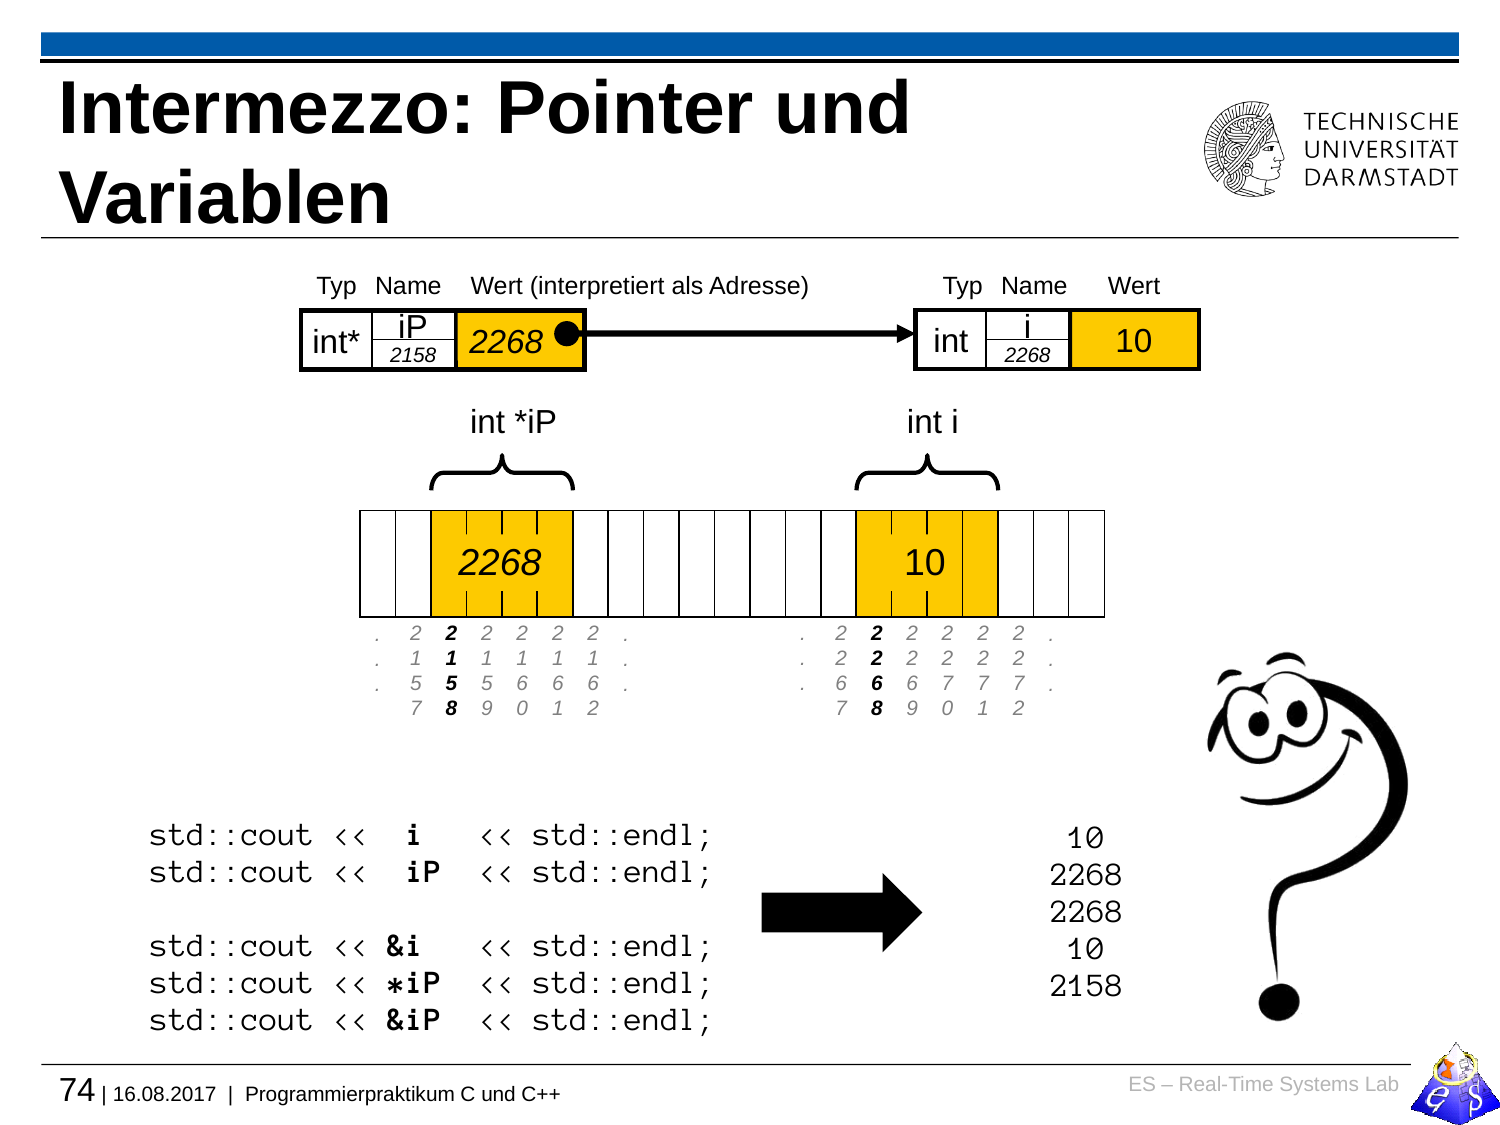

# Intermezzo: Pointer und Variablen
Typ
Name
Wert (interpretiert als Adresse)
Typ
Name
Wert
int

i
10

int*

iP

2268

2268
2158
int *iP
int i

2268
10
.
.
.
2
2
6
7
2
2
6
8
2
2
6
9
2
2
7
0
2
2
7
1
2
2
7
2
.
.
.
2
1
5
7
2
1
5
8
2
1
5
9
2
1
6
0
2
1
6
1
2
1
6
2
.
.
.
.
.
.
std::cout <<  i   << std::endl;
std::cout <<  iP  << std::endl;
std::cout << &i   << std::endl;
std::cout << *iP  << std::endl;
std::cout << &iP  << std::endl;
10
2268
2268
10
2158